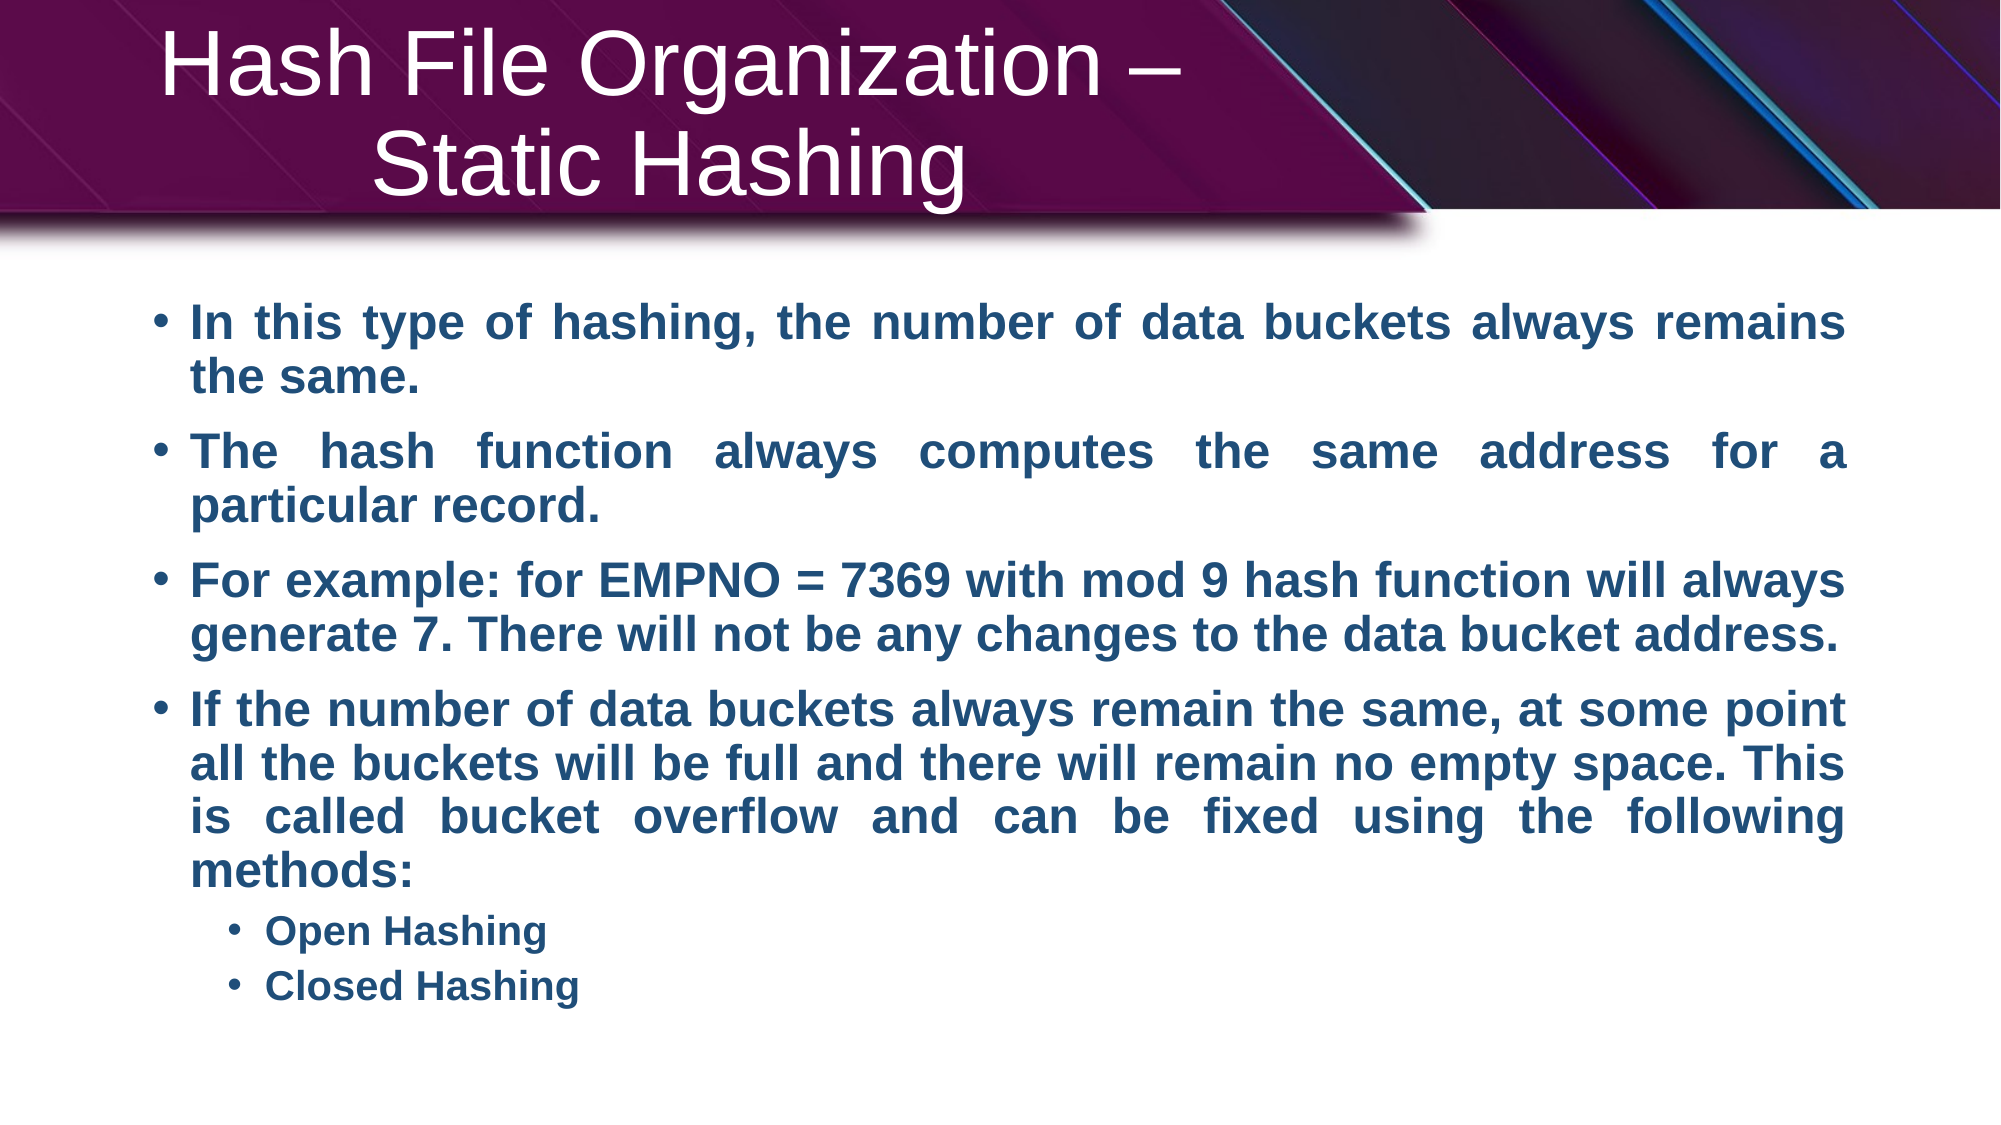

# Hash File Organization – Static Hashing
In this type of hashing, the number of data buckets always remains the same.
The hash function always computes the same address for a particular record.
For example: for EMPNO = 7369 with mod 9 hash function will always generate 7. There will not be any changes to the data bucket address.
If the number of data buckets always remain the same, at some point all the buckets will be full and there will remain no empty space. This is called bucket overflow and can be fixed using the following methods:
Open Hashing
Closed Hashing